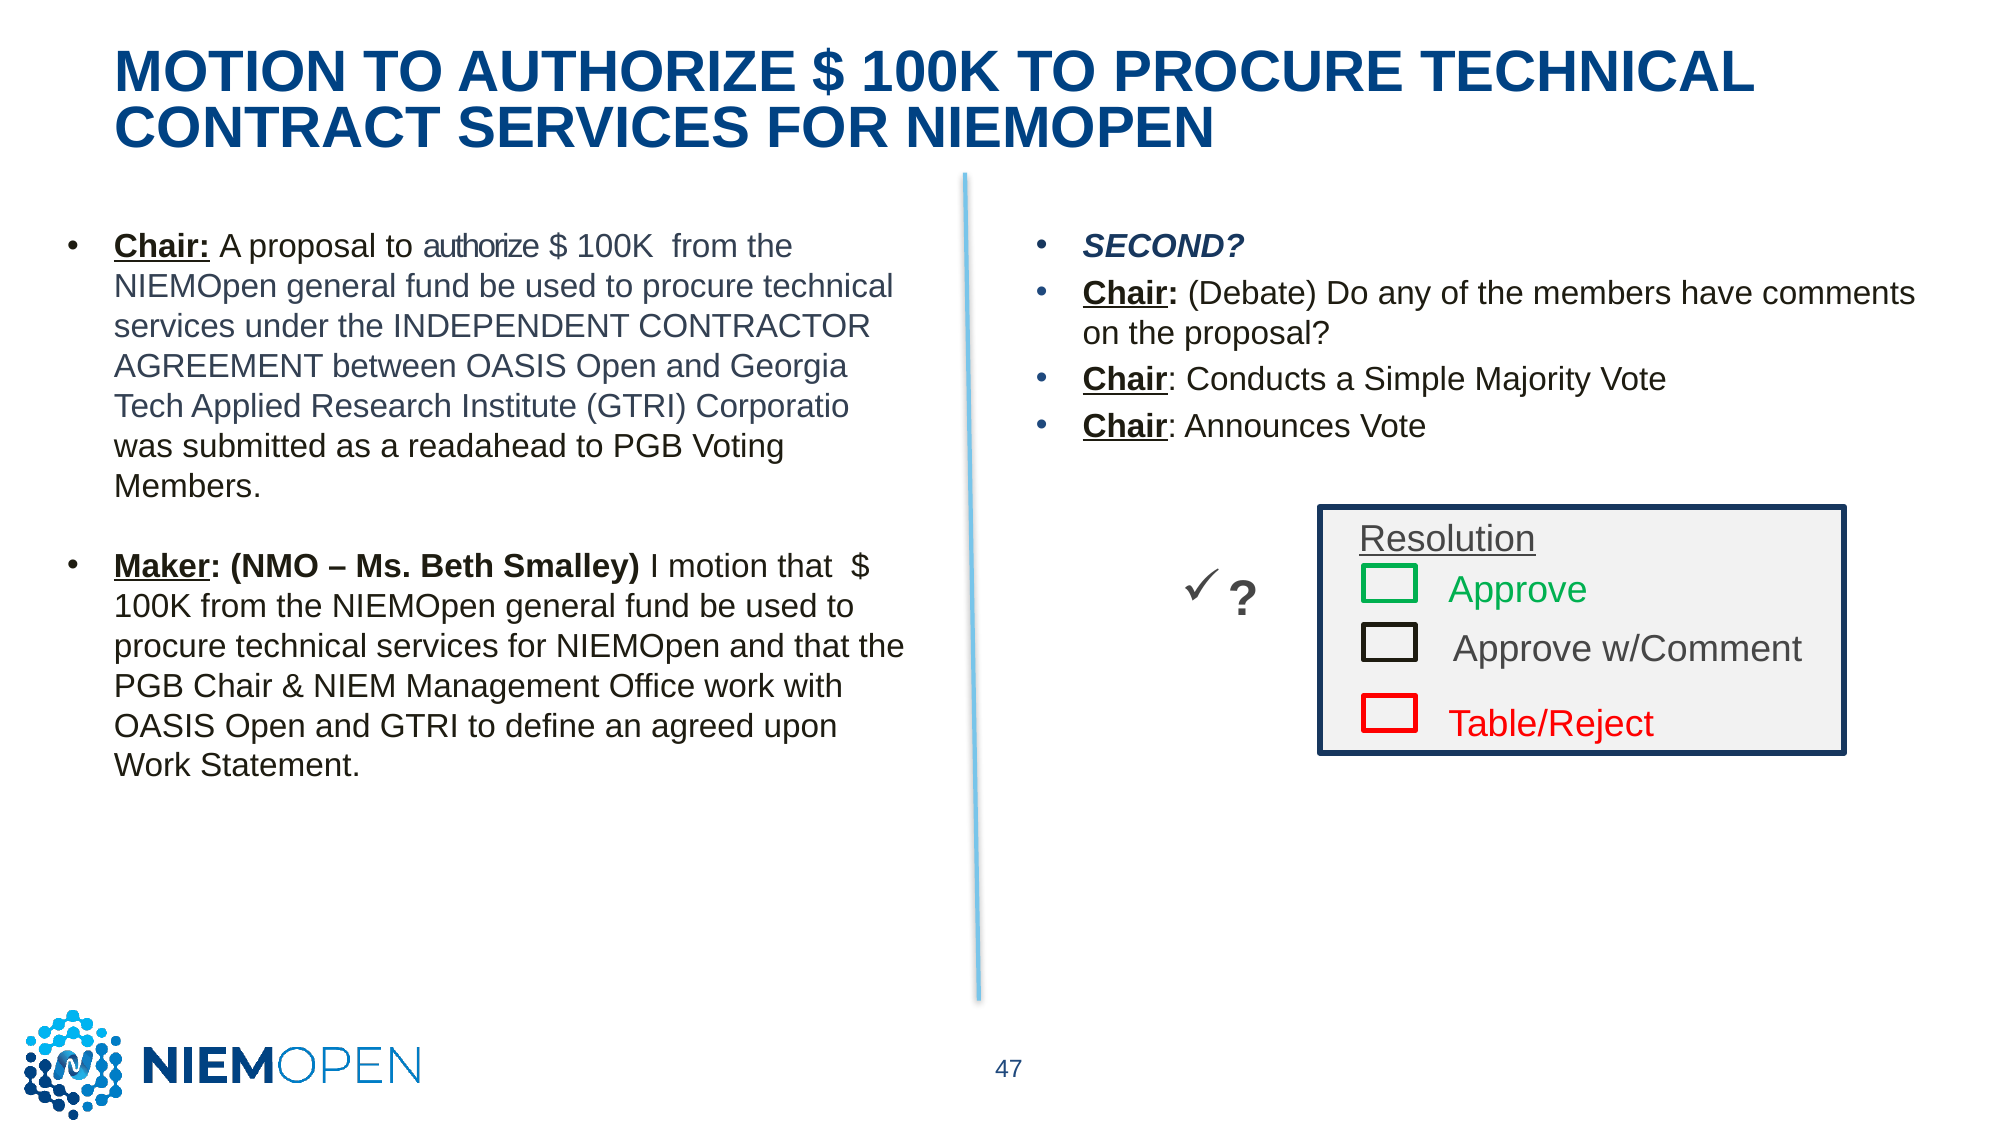

# Motion to authorize $ 100K to procure Technical contract services for niemopen
Chair: A proposal to authorize $ 100K  from the NIEMOpen general fund be used to procure technical services under the INDEPENDENT CONTRACTOR AGREEMENT between OASIS Open and Georgia Tech Applied Research Institute (GTRI) Corporatio was submitted as a readahead to PGB Voting Members.

Maker: (NMO – Ms. Beth Smalley) I motion that  $ 100K from the NIEMOpen general fund be used to procure technical services for NIEMOpen and that the PGB Chair & NIEM Management Office work with OASIS Open and GTRI to define an agreed upon Work Statement.

SECOND?
Chair: (Debate) Do any of the members have comments on the proposal?
Chair: Conducts a Simple Majority Vote
Chair: Announces Vote

Resolution

Approve

Approve w/Comment

Table/Reject

?
47